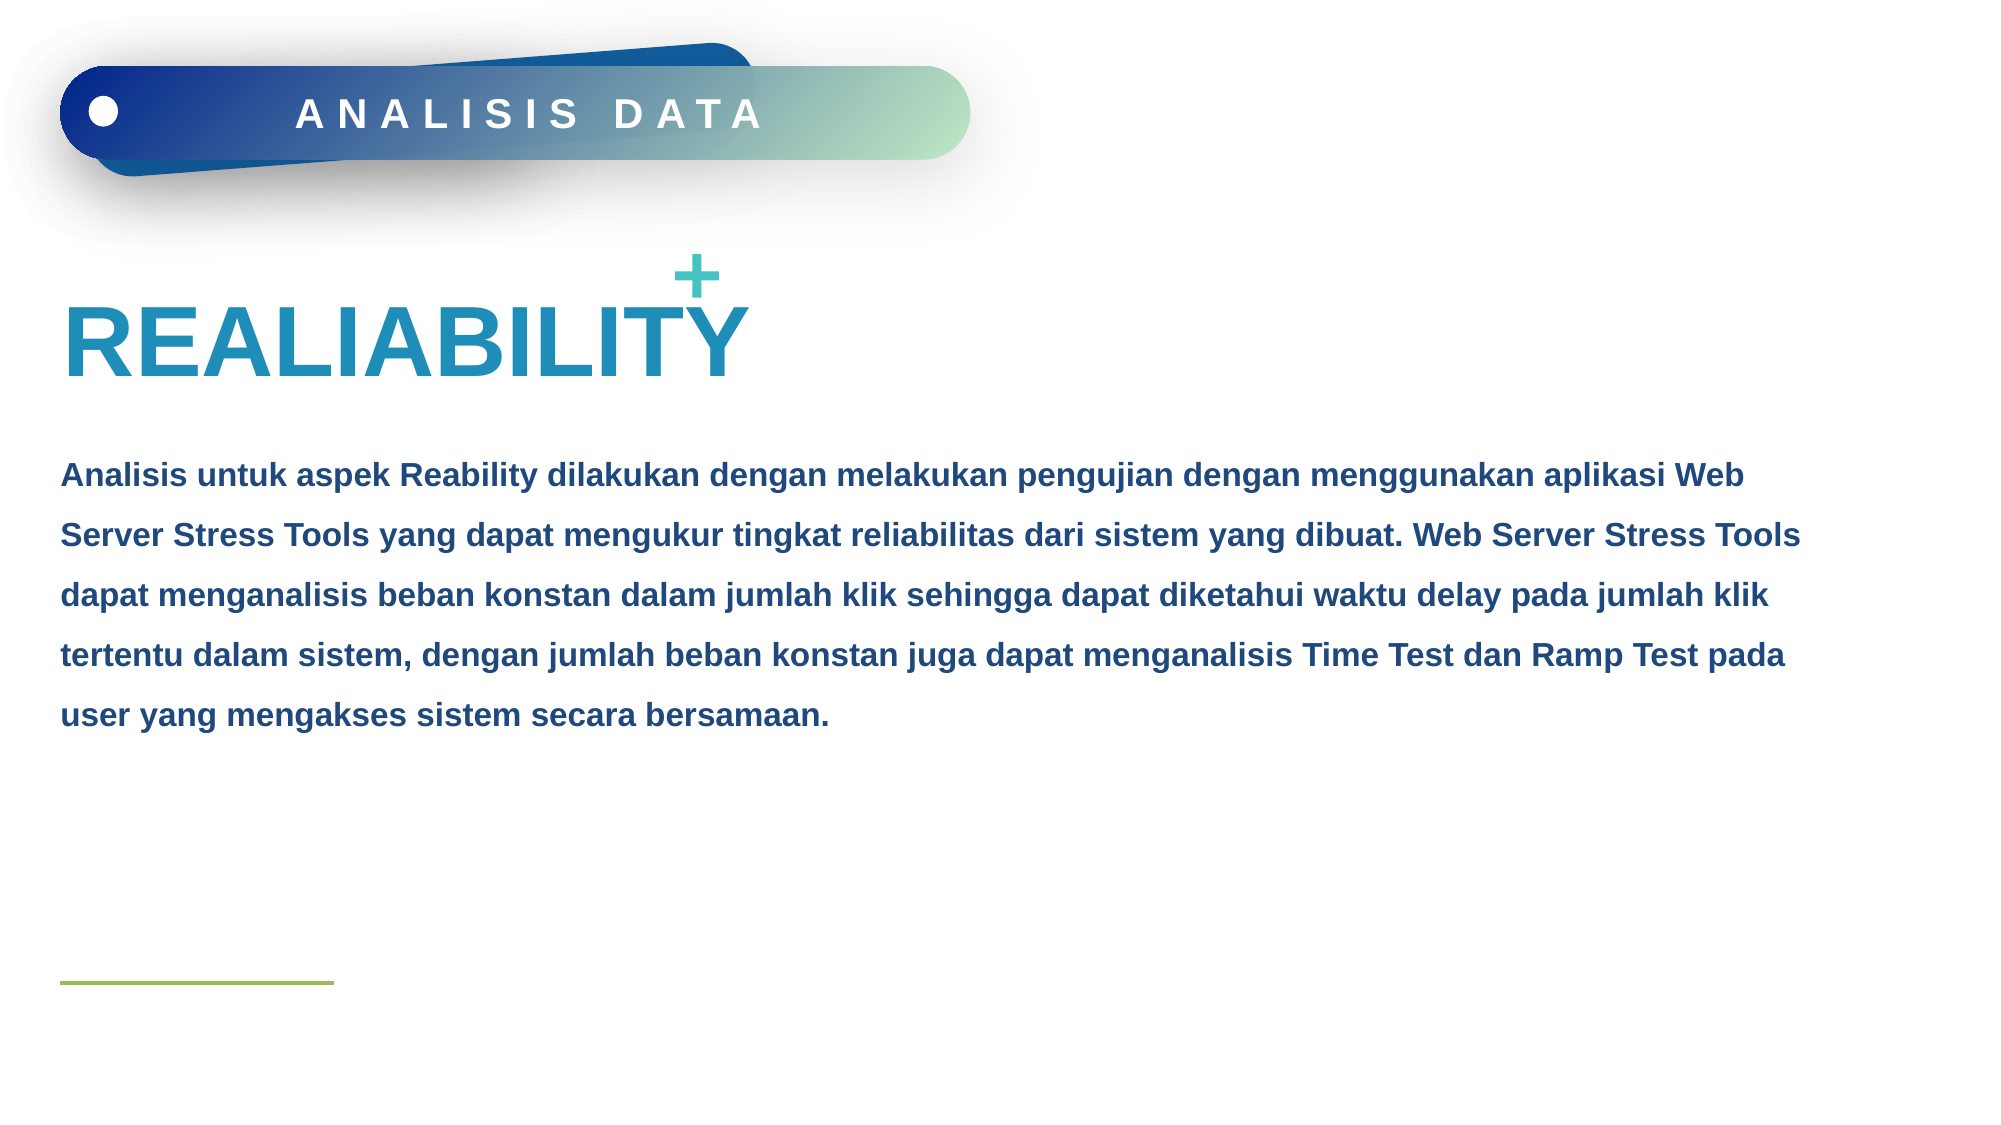

SUMMARY

SUMMARY

ANALISIS DATA

REALIABILITY
Analisis untuk aspek Reability dilakukan dengan melakukan pengujian dengan menggunakan aplikasi Web Server Stress Tools yang dapat mengukur tingkat reliabilitas dari sistem yang dibuat. Web Server Stress Tools dapat menganalisis beban konstan dalam jumlah klik sehingga dapat diketahui waktu delay pada jumlah klik tertentu dalam sistem, dengan jumlah beban konstan juga dapat menganalisis Time Test dan Ramp Test pada  user yang mengakses sistem secara bersamaan.